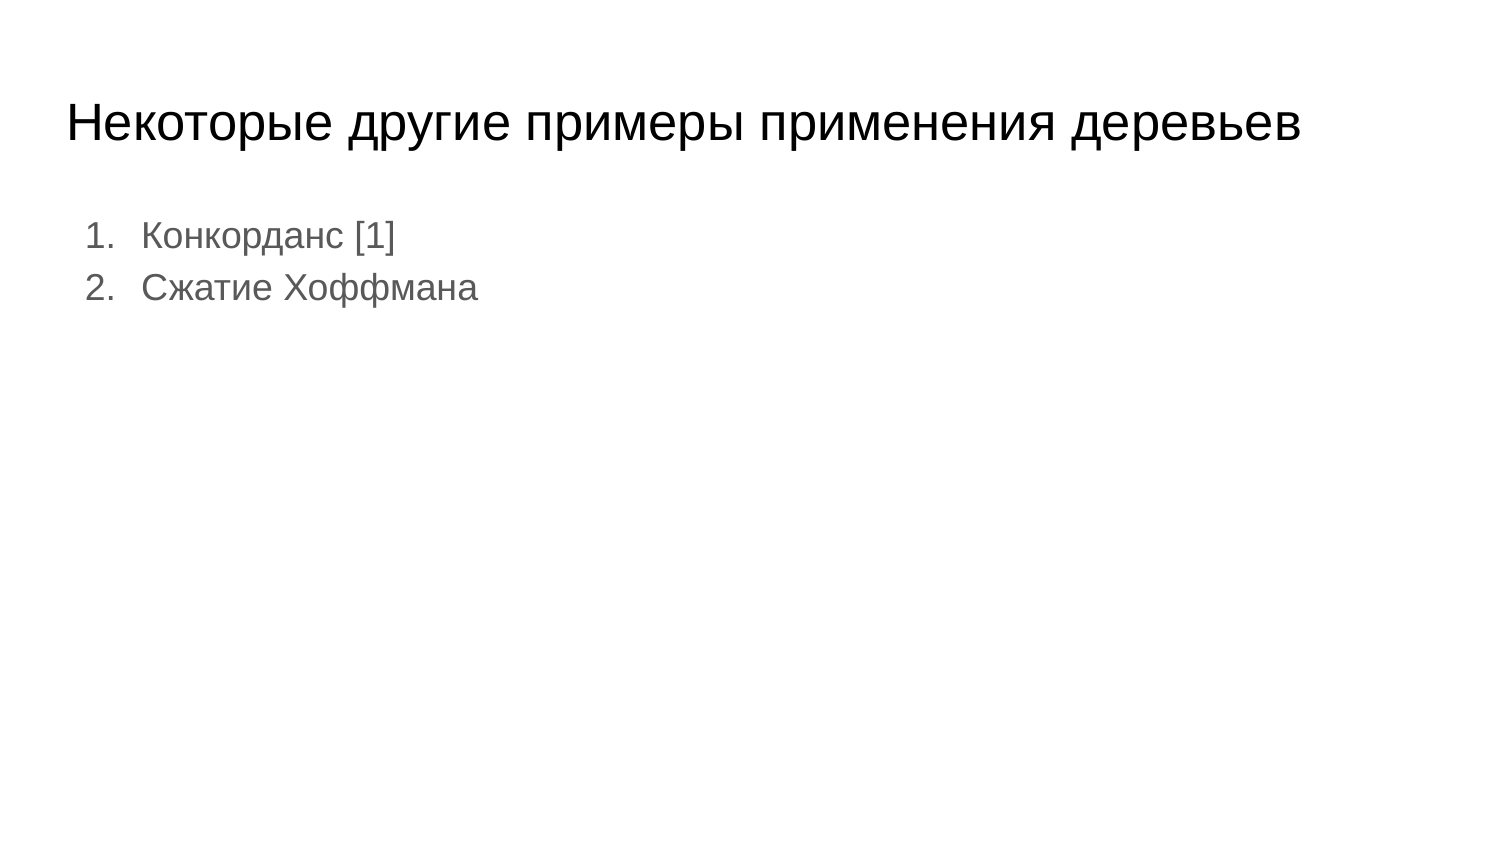

# Некоторые другие примеры применения деревьев
Конкорданс [1]
Сжатие Хоффмана